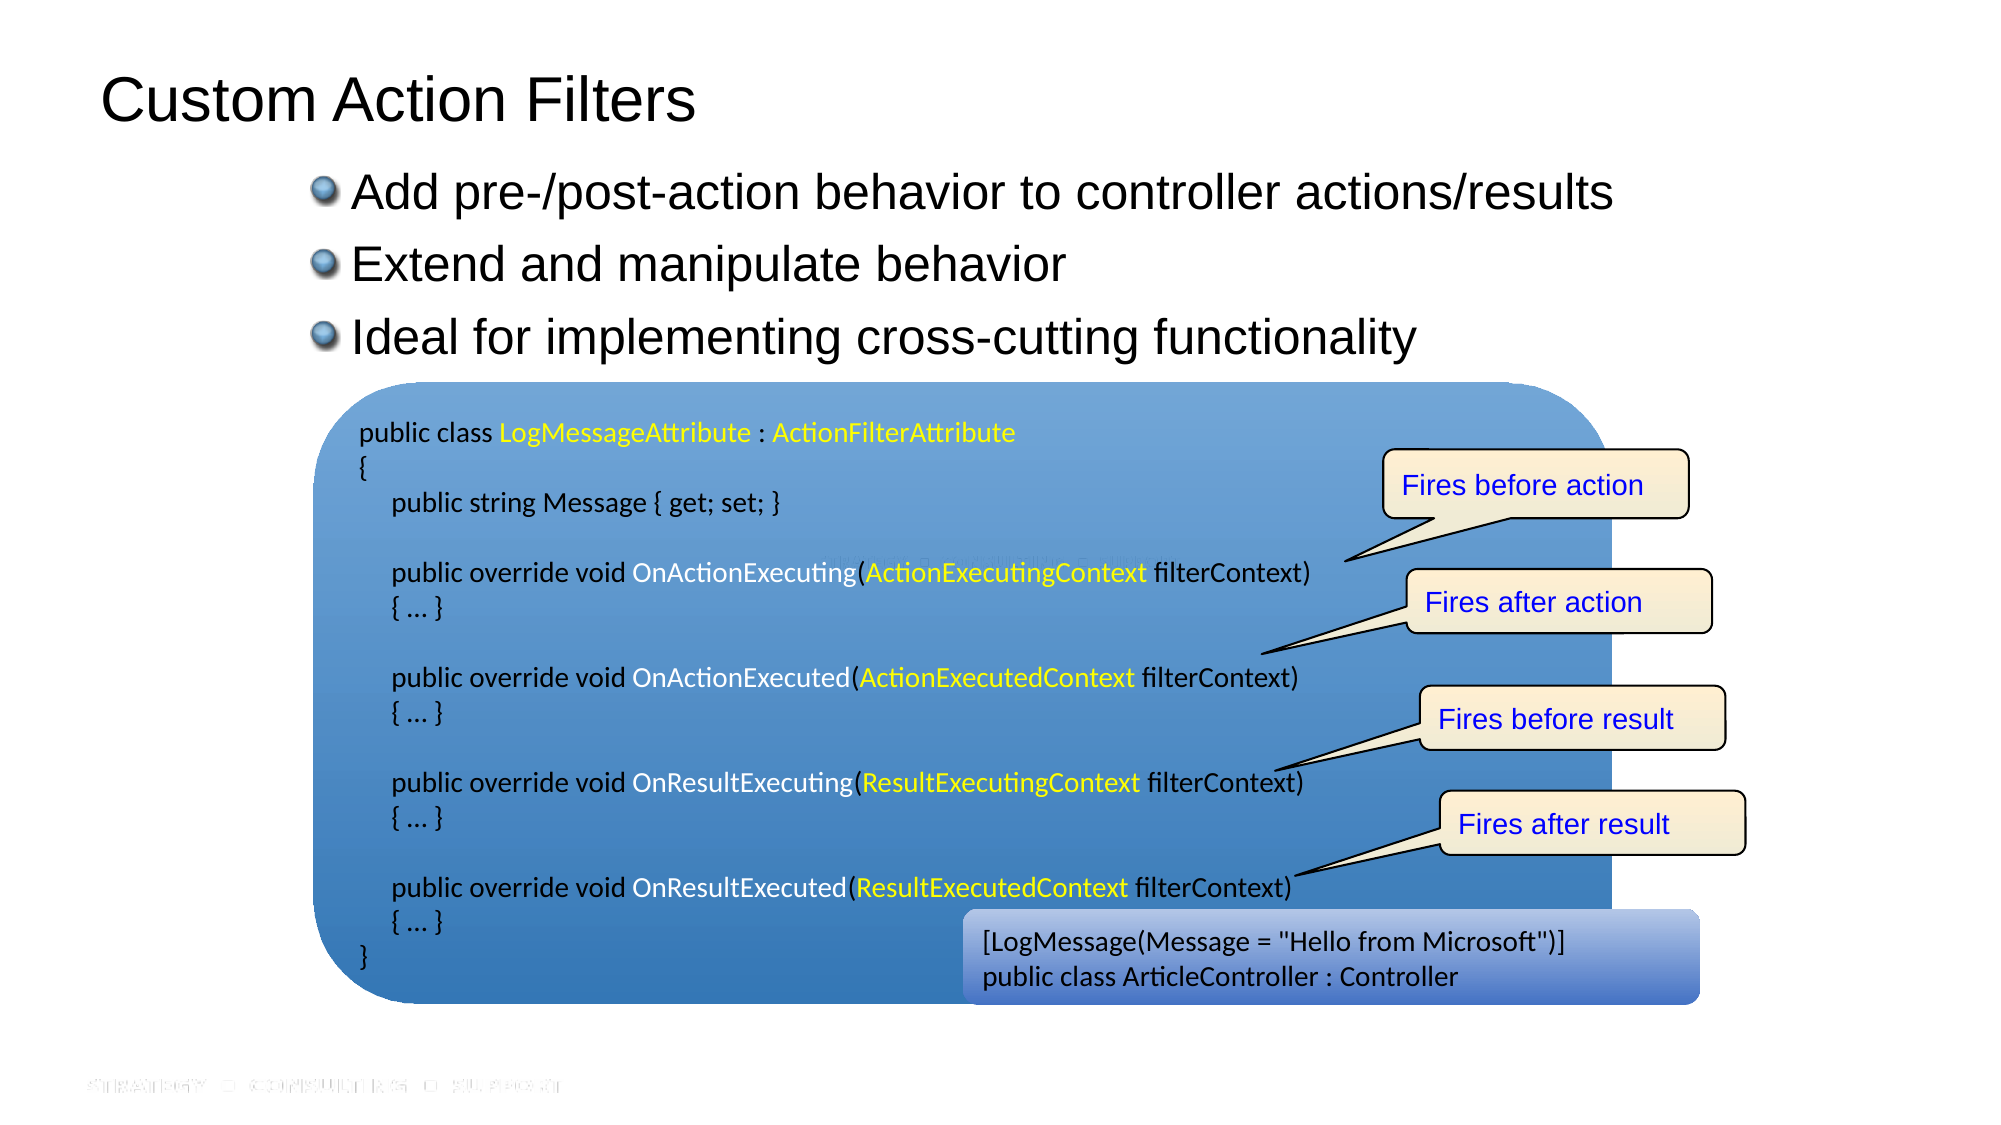

# Custom Action Filters
Add pre-/post-action behavior to controller actions/results
Extend and manipulate behavior
Ideal for implementing cross-cutting functionality
public class LogMessageAttribute : ActionFilterAttribute
{
     public string Message { get; set; }

     public override void OnActionExecuting(ActionExecutingContext filterContext)
     { … }

     public override void OnActionExecuted(ActionExecutedContext filterContext)
     { … }

     public override void OnResultExecuting(ResultExecutingContext filterContext)
     { … }

     public override void OnResultExecuted(ResultExecutedContext filterContext)
     { … }
}
Fires before action
Fires after action
Fires before result
Fires after result
[LogMessage(Message = "Hello from Microsoft")]
public class ArticleController : Controller